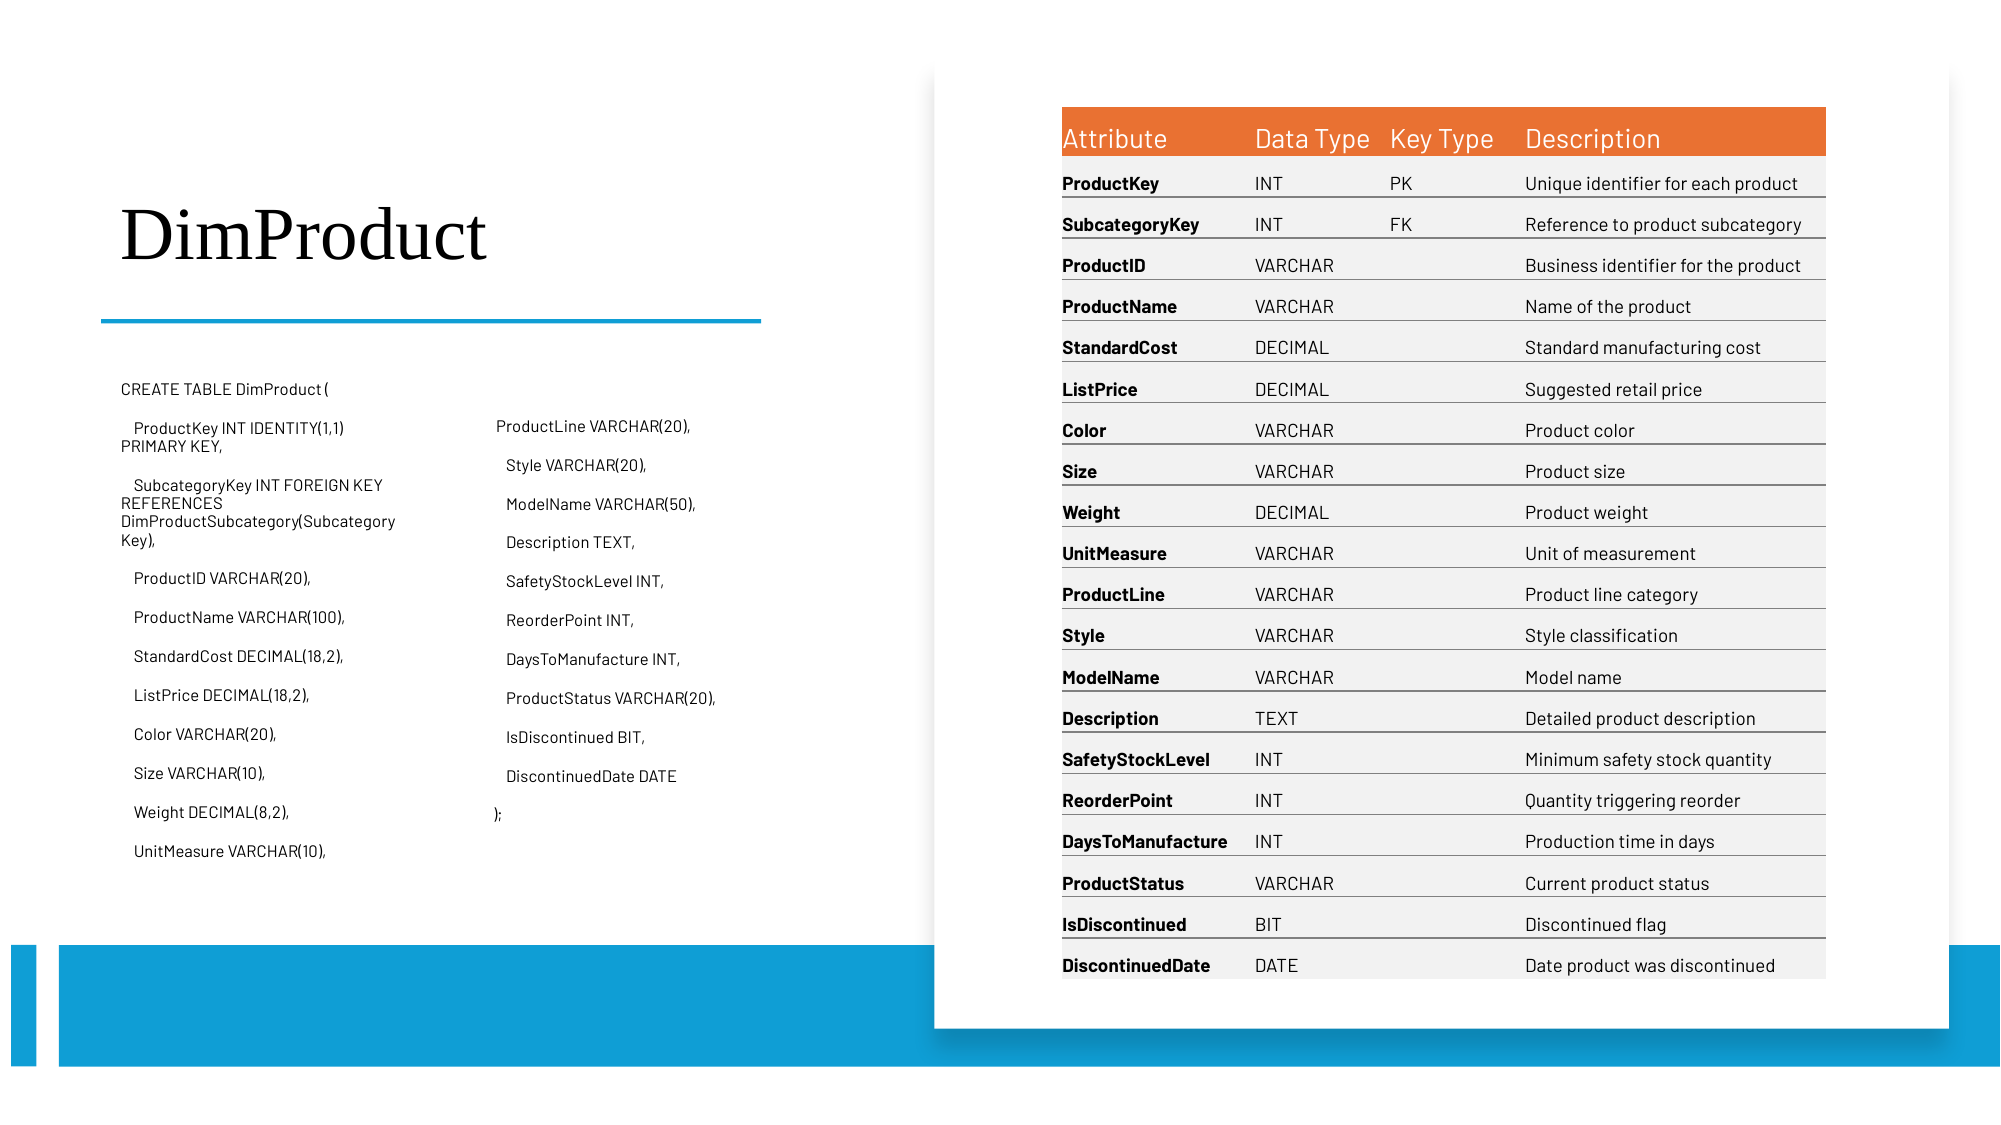

# DimProduct
| Attribute | Data Type | Key Type | Description |
| --- | --- | --- | --- |
| ProductKey | INT | PK | Unique identifier for each product |
| SubcategoryKey | INT | FK | Reference to product subcategory |
| ProductID | VARCHAR |  | Business identifier for the product |
| ProductName | VARCHAR |  | Name of the product |
| StandardCost | DECIMAL |  | Standard manufacturing cost |
| ListPrice | DECIMAL |  | Suggested retail price |
| Color | VARCHAR |  | Product color |
| Size | VARCHAR |  | Product size |
| Weight | DECIMAL |  | Product weight |
| UnitMeasure | VARCHAR |  | Unit of measurement |
| ProductLine | VARCHAR |  | Product line category |
| Style | VARCHAR |  | Style classification |
| ModelName | VARCHAR |  | Model name |
| Description | TEXT |  | Detailed product description |
| SafetyStockLevel | INT |  | Minimum safety stock quantity |
| ReorderPoint | INT |  | Quantity triggering reorder |
| DaysToManufacture | INT |  | Production time in days |
| ProductStatus | VARCHAR |  | Current product status |
| IsDiscontinued | BIT |  | Discontinued flag |
| DiscontinuedDate | DATE |  | Date product was discontinued |

CREATE TABLE DimProduct (
    ProductKey INT IDENTITY(1,1) PRIMARY KEY,
    SubcategoryKey INT FOREIGN KEY REFERENCES DimProductSubcategory(SubcategoryKey),
    ProductID VARCHAR(20),
    ProductName VARCHAR(100),
    StandardCost DECIMAL(18,2),
    ListPrice DECIMAL(18,2),
    Color VARCHAR(20),
    Size VARCHAR(10),
    Weight DECIMAL(8,2),
    UnitMeasure VARCHAR(10),
 ProductLine VARCHAR(20),
    Style VARCHAR(20),
    ModelName VARCHAR(50),
    Description TEXT,
    SafetyStockLevel INT,
    ReorderPoint INT,
    DaysToManufacture INT,
    ProductStatus VARCHAR(20),
    IsDiscontinued BIT,
    DiscontinuedDate DATE
);